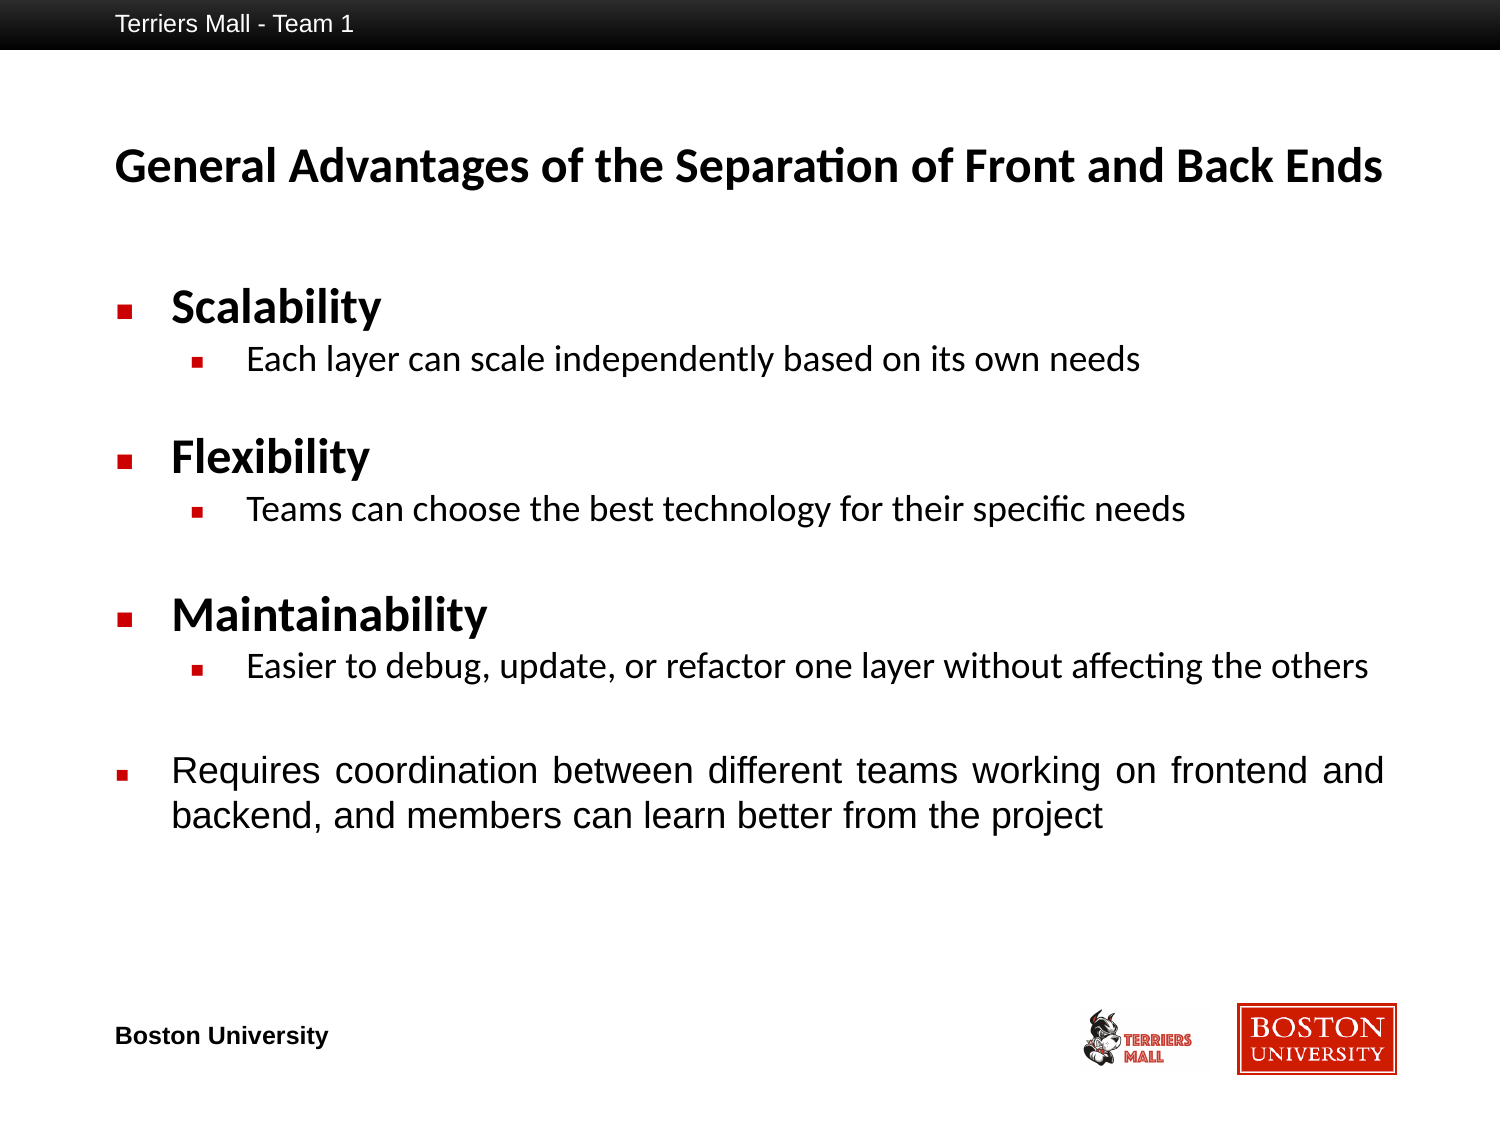

Terriers Mall - Team 1

# General Advantages of the Separation of Front and Back Ends
Scalability
Each layer can scale independently based on its own needs

Flexibility
Teams can choose the best technology for their specific needs

Maintainability
Easier to debug, update, or refactor one layer without affecting the others

Requires coordination between different teams working on frontend and backend, and members can learn better from the project